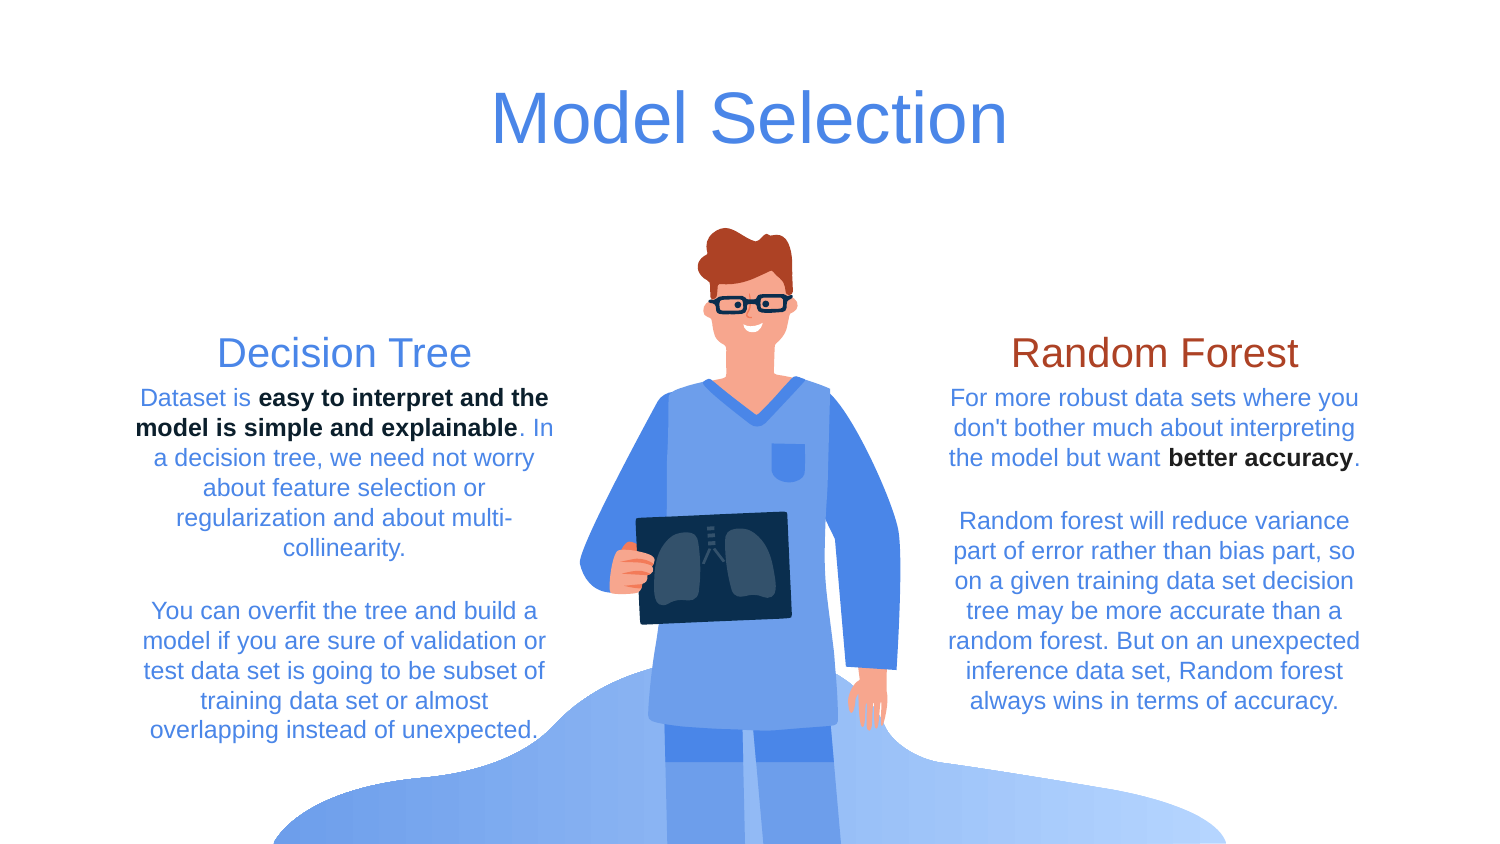

# Model Selection

Decision Tree
Random Forest
Dataset is easy to interpret and the model is simple and explainable. In a decision tree, we need not worry about feature selection or regularization and about multi-collinearity.
You can overfit the tree and build a model if you are sure of validation or test data set is going to be subset of training data set or almost overlapping instead of unexpected.

For more robust data sets where you don't bother much about interpreting the model but want better accuracy.
Random forest will reduce variance part of error rather than bias part, so on a given training data set decision tree may be more accurate than a random forest. But on an unexpected inference data set, Random forest always wins in terms of accuracy.